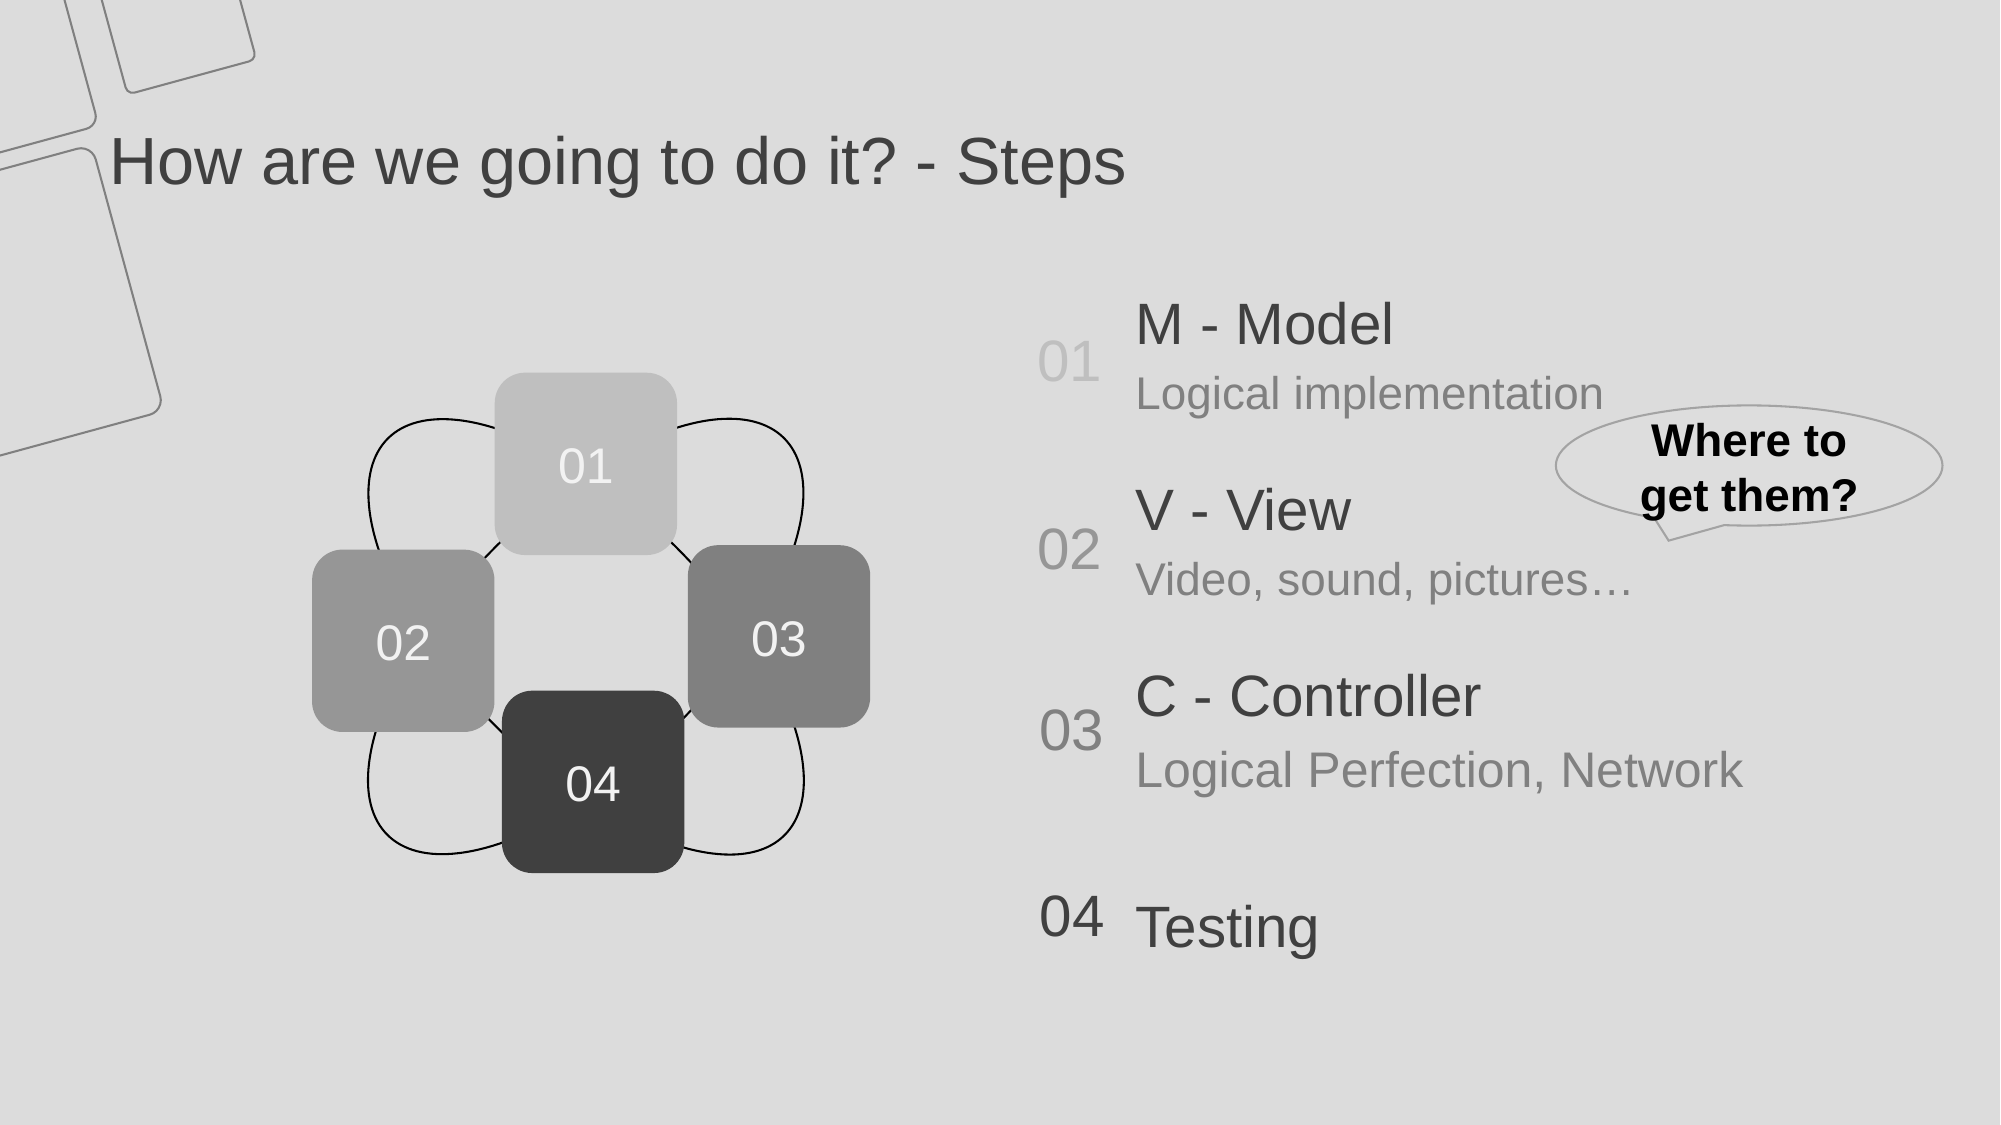

How are we going to do it? - Steps
M - Model
Logical implementation
V - View
Video, sound, pictures…
C - Controller
Logical Perfection, Network
Testing
01
02
03
04

01
03
02
04
Where to get them?